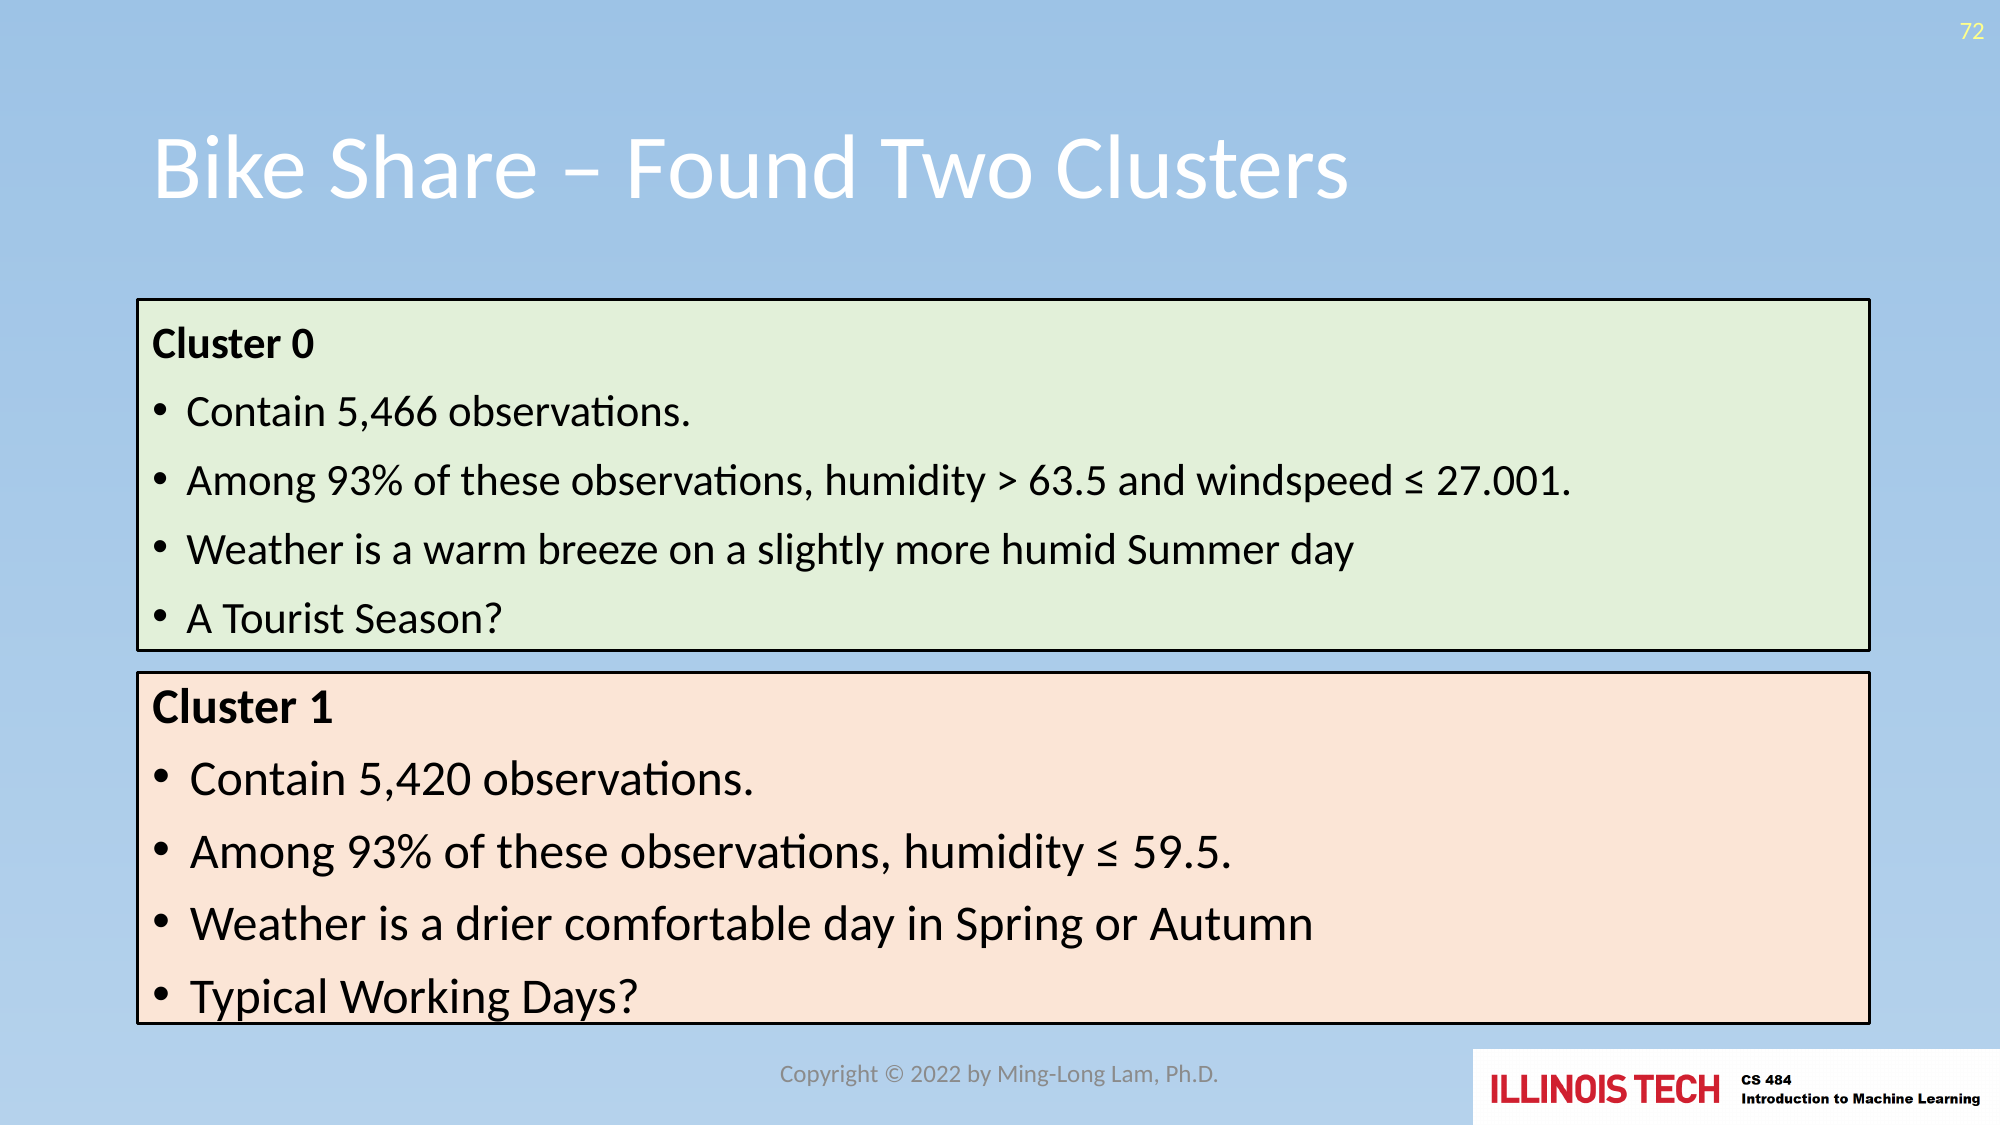

72
# Bike Share – Found Two Clusters
Cluster 0
Contain 5,466 observations.
Among 93% of these observations, humidity > 63.5 and windspeed ≤ 27.001.
Weather is a warm breeze on a slightly more humid Summer day
A Tourist Season?
Cluster 1
Contain 5,420 observations.
Among 93% of these observations, humidity ≤ 59.5.
Weather is a drier comfortable day in Spring or Autumn
Typical Working Days?
Copyright © 2022 by Ming-Long Lam, Ph.D.